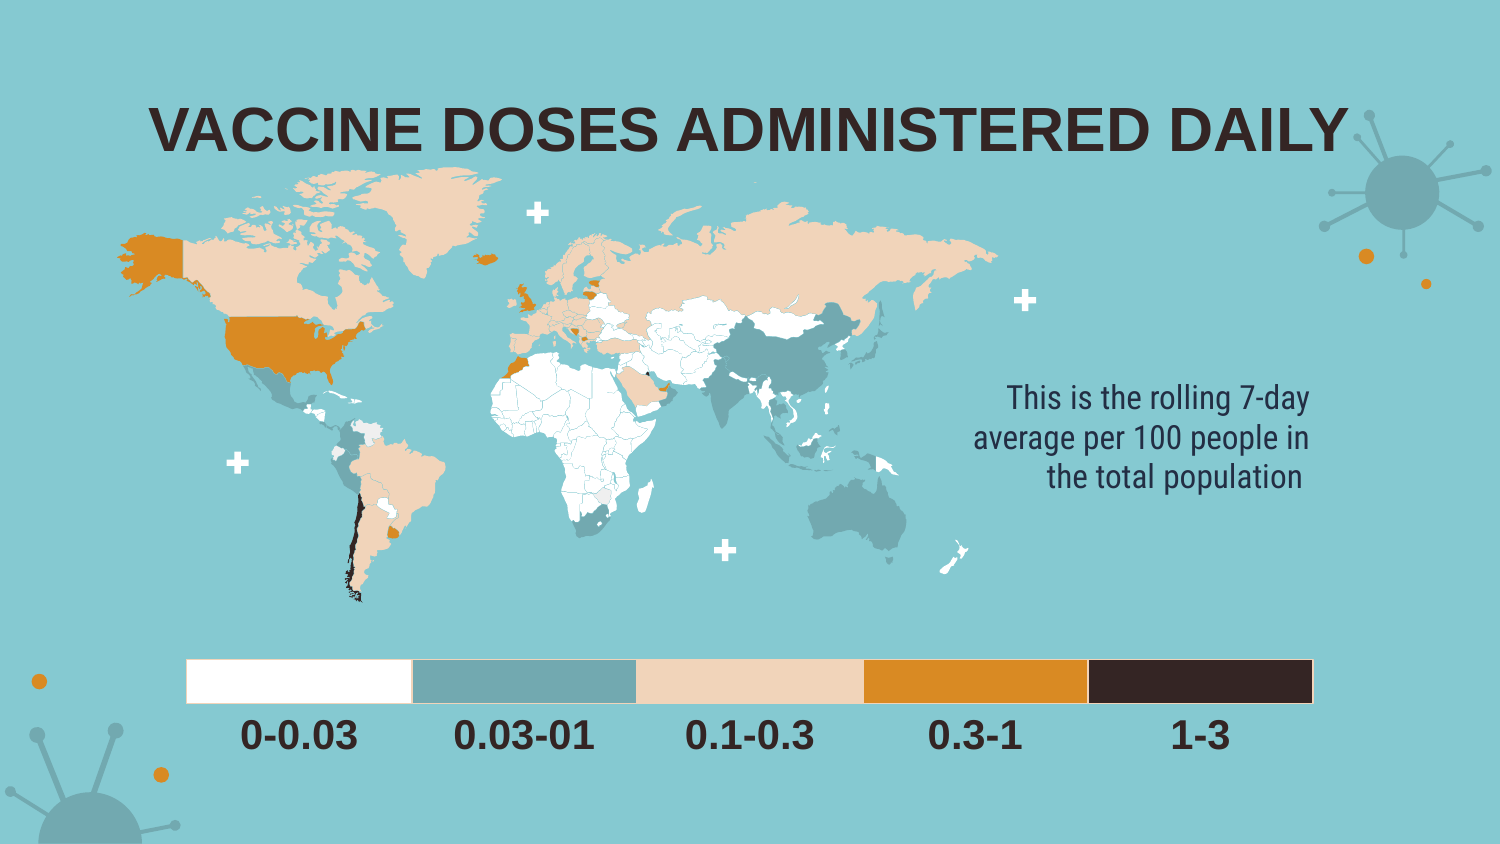

# VACCINE DOSES ADMINISTERED DAILY

This is the rolling 7-day average per 100 people in the total population

0-0.03
0.03-01
0.1-0.3
0.3-1
1-3